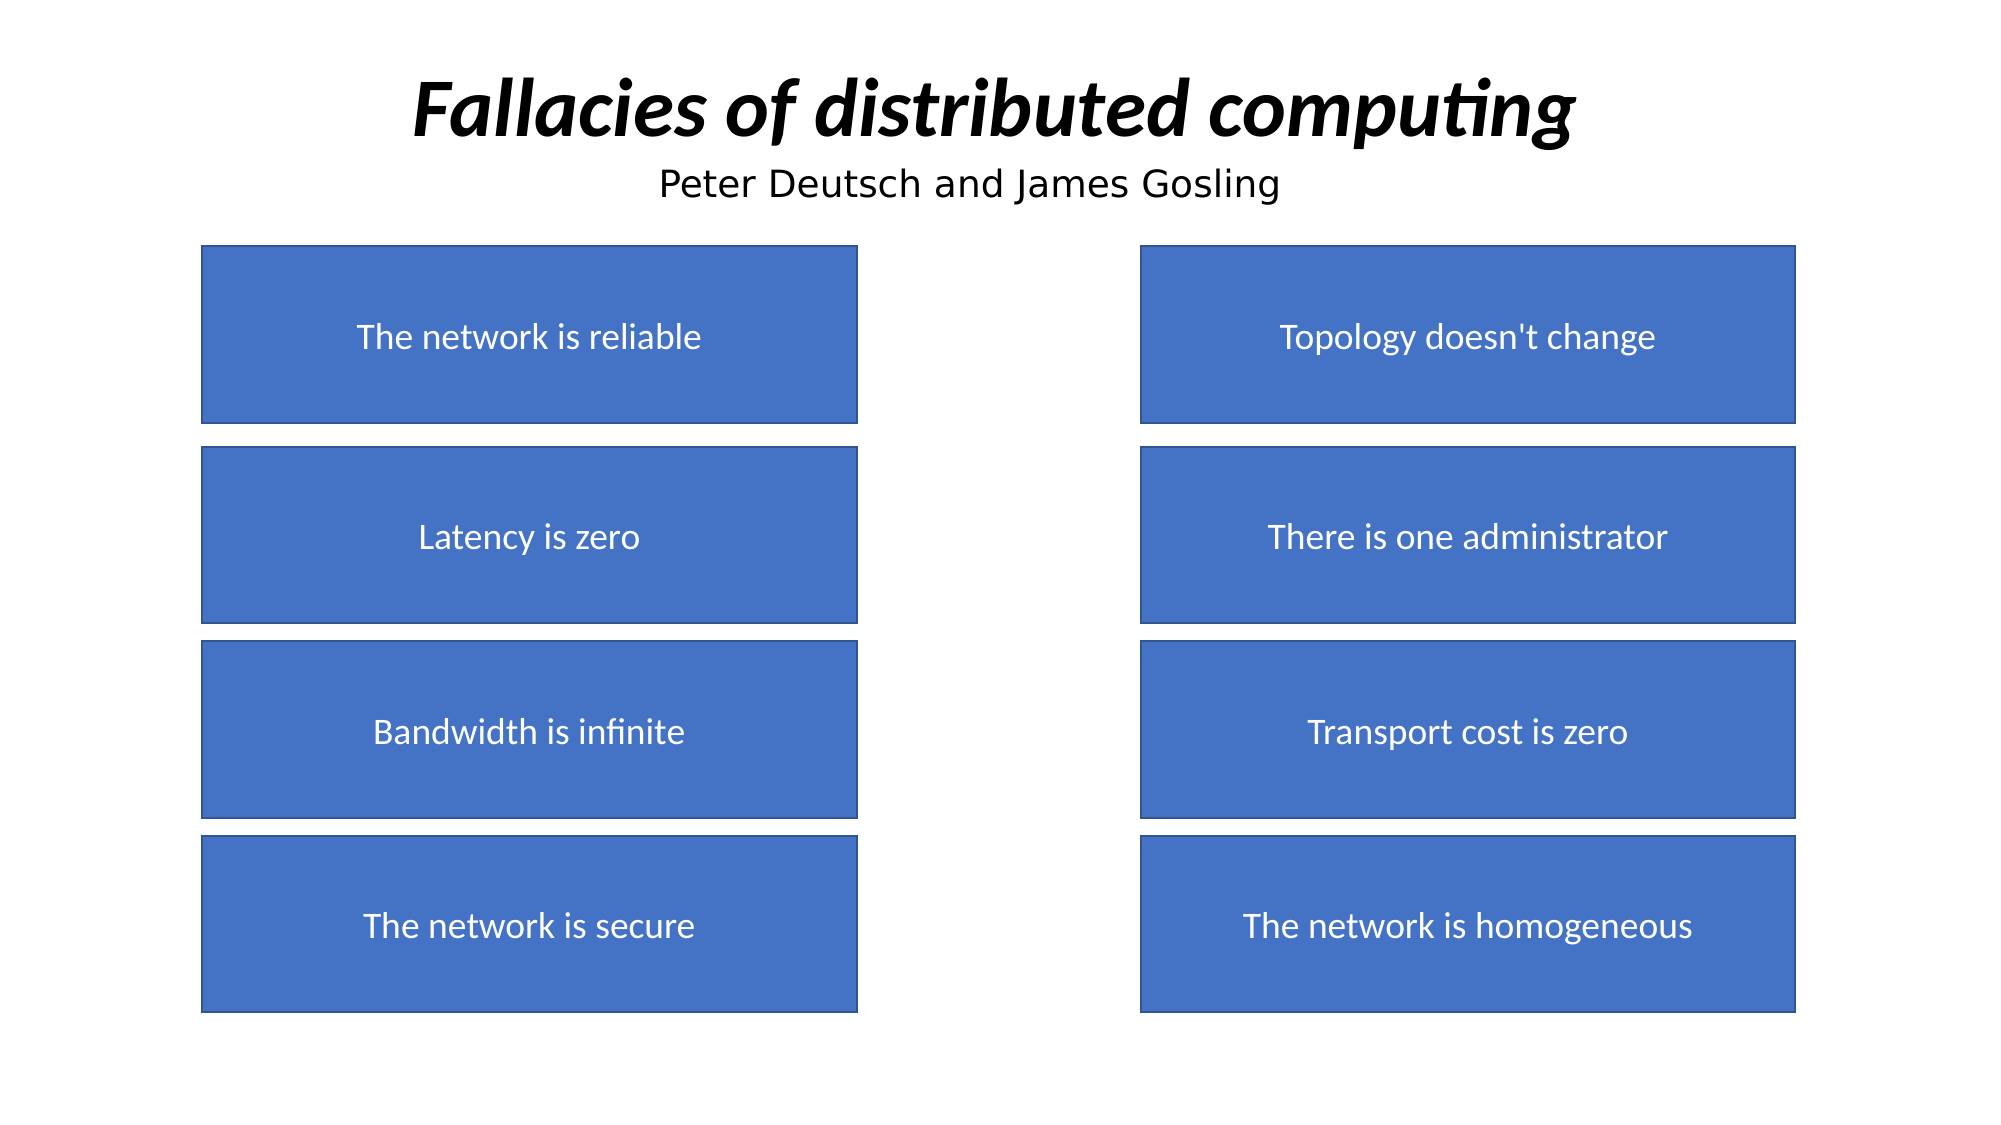

Fallacies of distributed computing
Peter Deutsch and James Gosling
The network is reliable
Topology doesn't change
Latency is zero
There is one administrator
Bandwidth is infinite
Transport cost is zero
The network is secure
The network is homogeneous